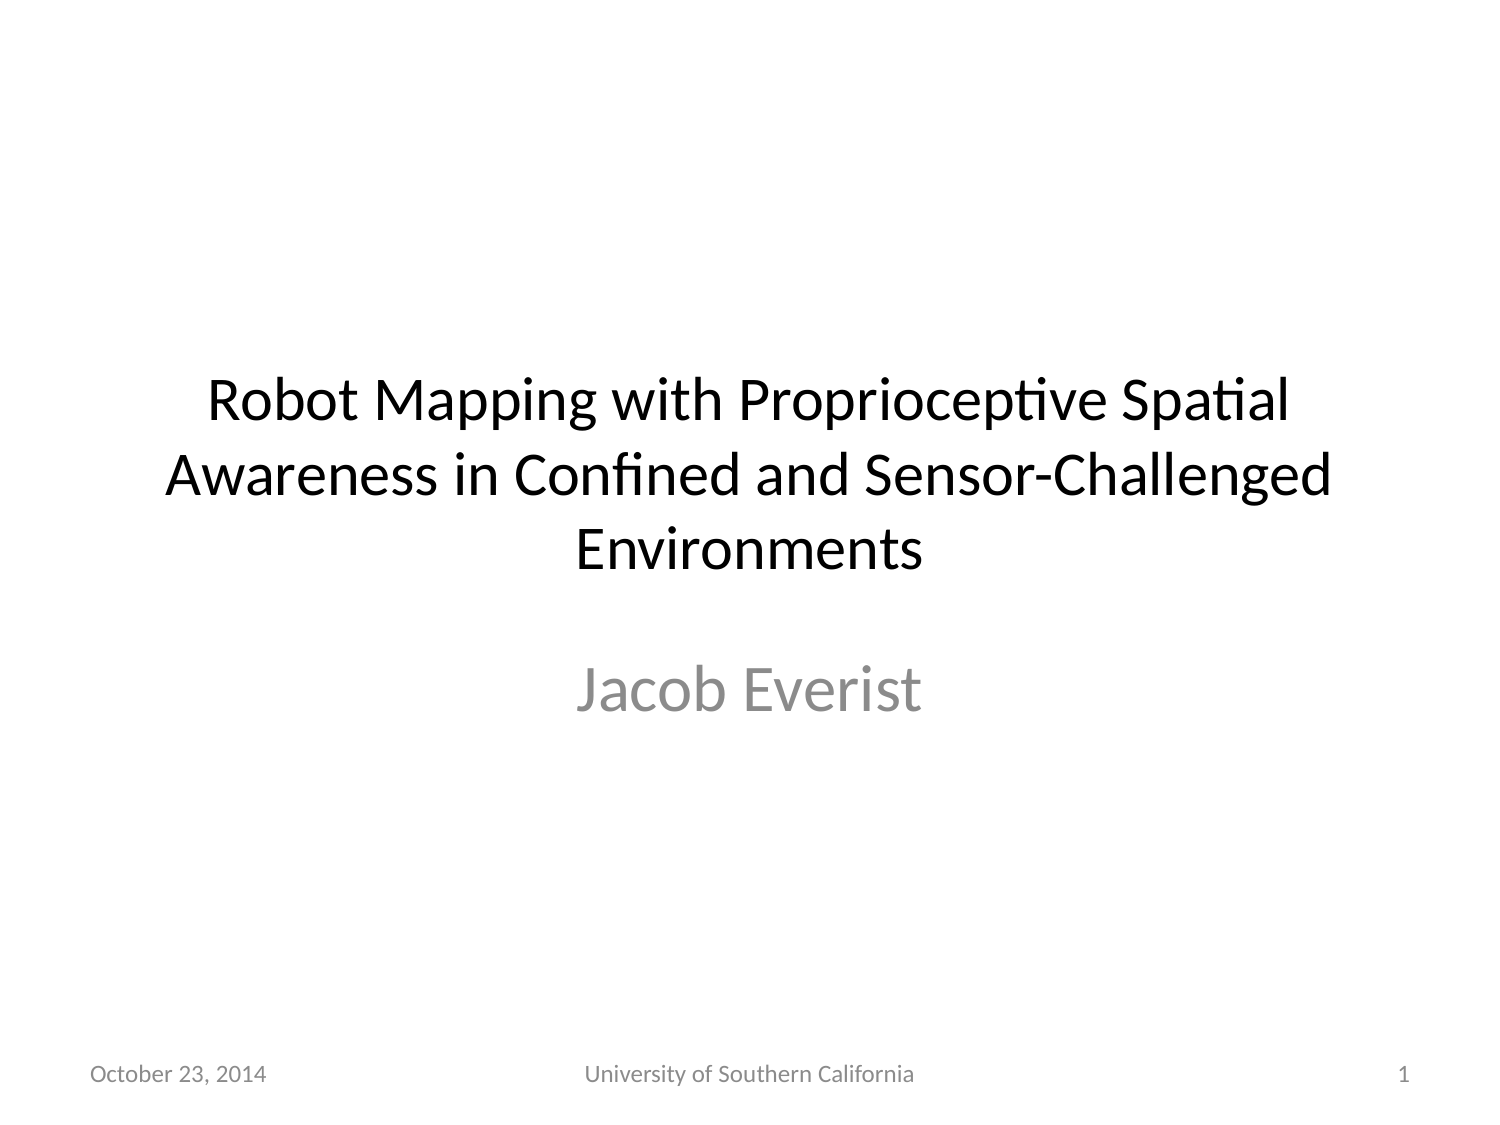

# Robot Mapping with Proprioceptive Spatial Awareness in Confined and Sensor-Challenged Environments
Jacob Everist
October 23, 2014
University of Southern California
1